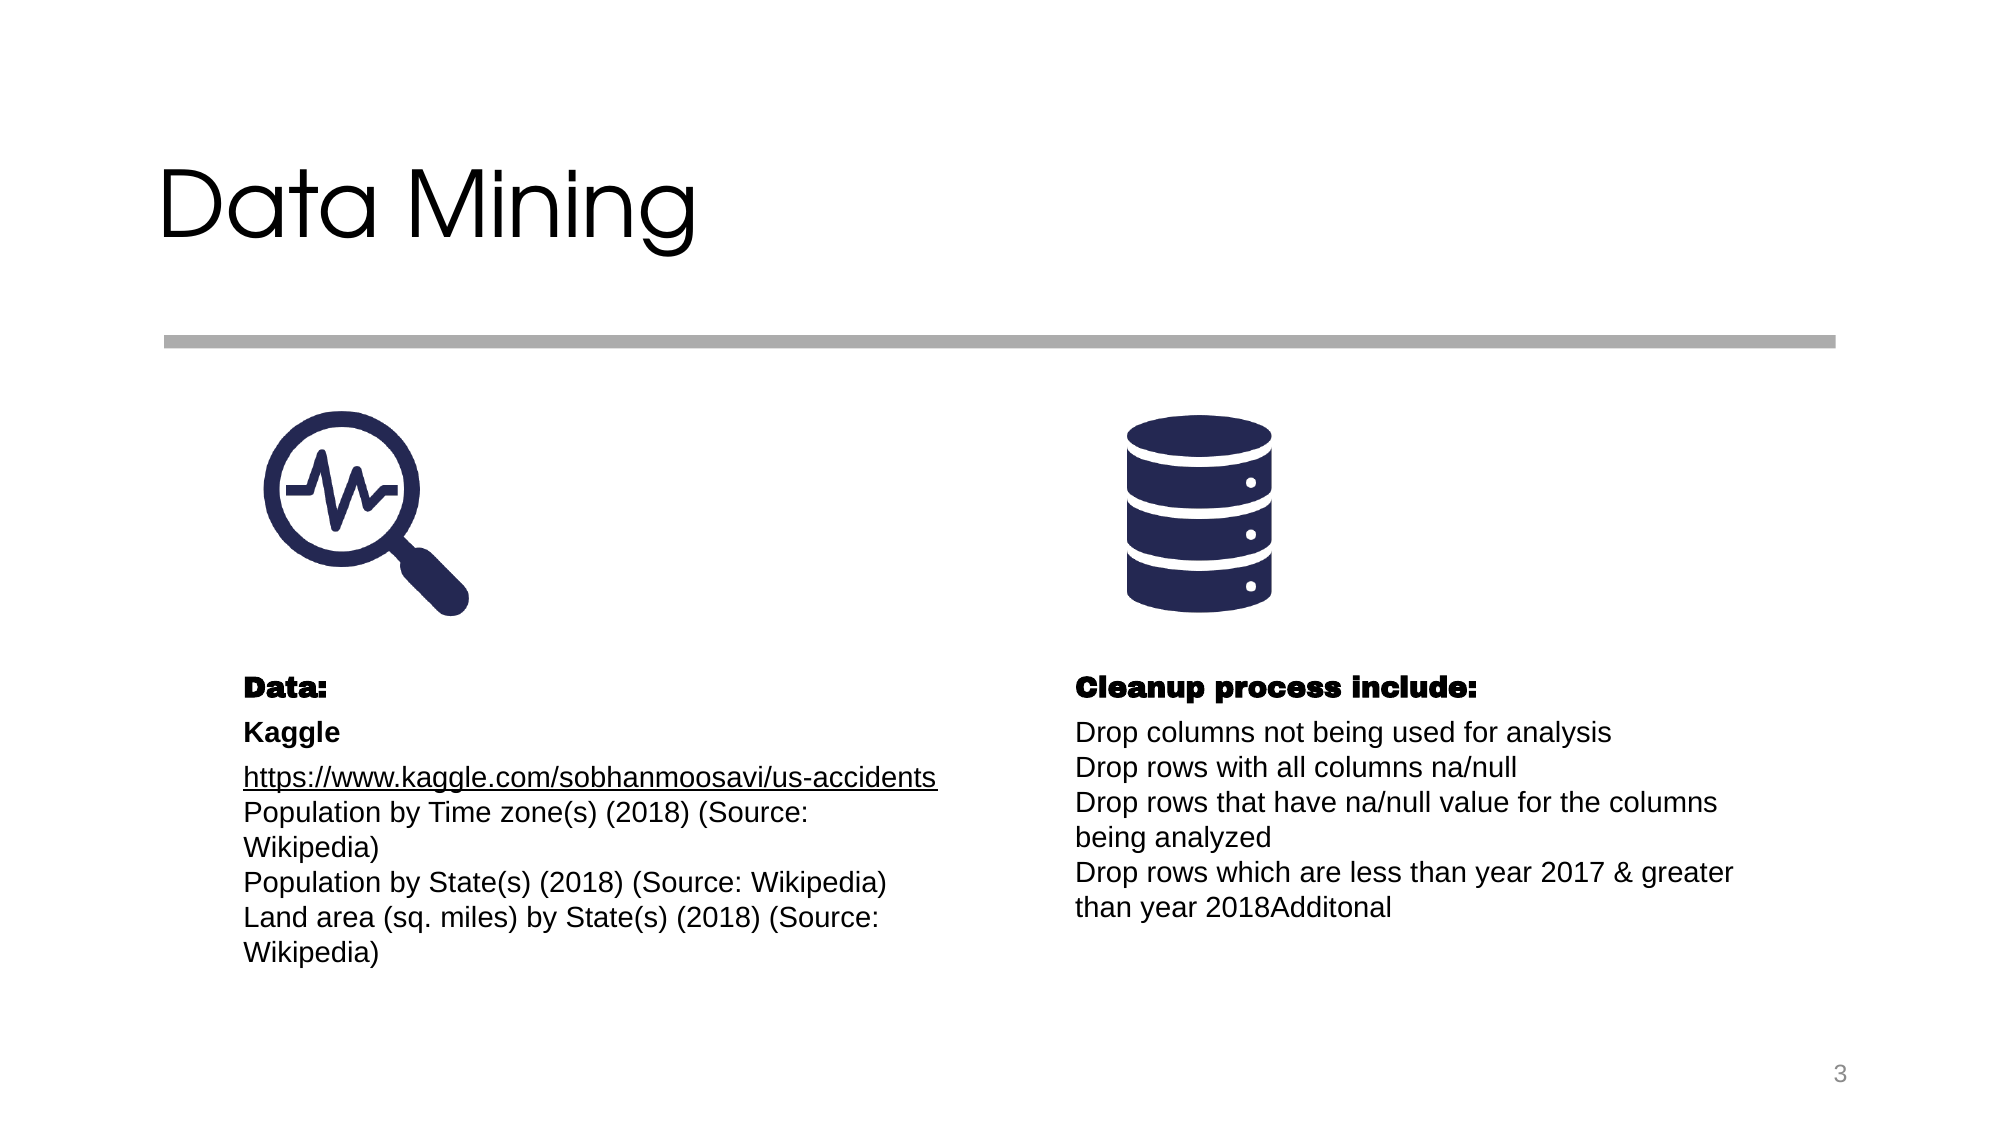

# Data Mining

Data:
Kaggle
https://www.kaggle.com/sobhanmoosavi/us-accidents
Population by Time zone(s) (2018) (Source: Wikipedia)
Population by State(s) (2018) (Source: Wikipedia)
Land area (sq. miles) by State(s) (2018) (Source: Wikipedia)

Cleanup process include:
Drop columns not being used for analysis
Drop rows with all columns na/null
Drop rows that have na/null value for the columns being analyzed
Drop rows which are less than year 2017 & greater than year 2018Additonal
3